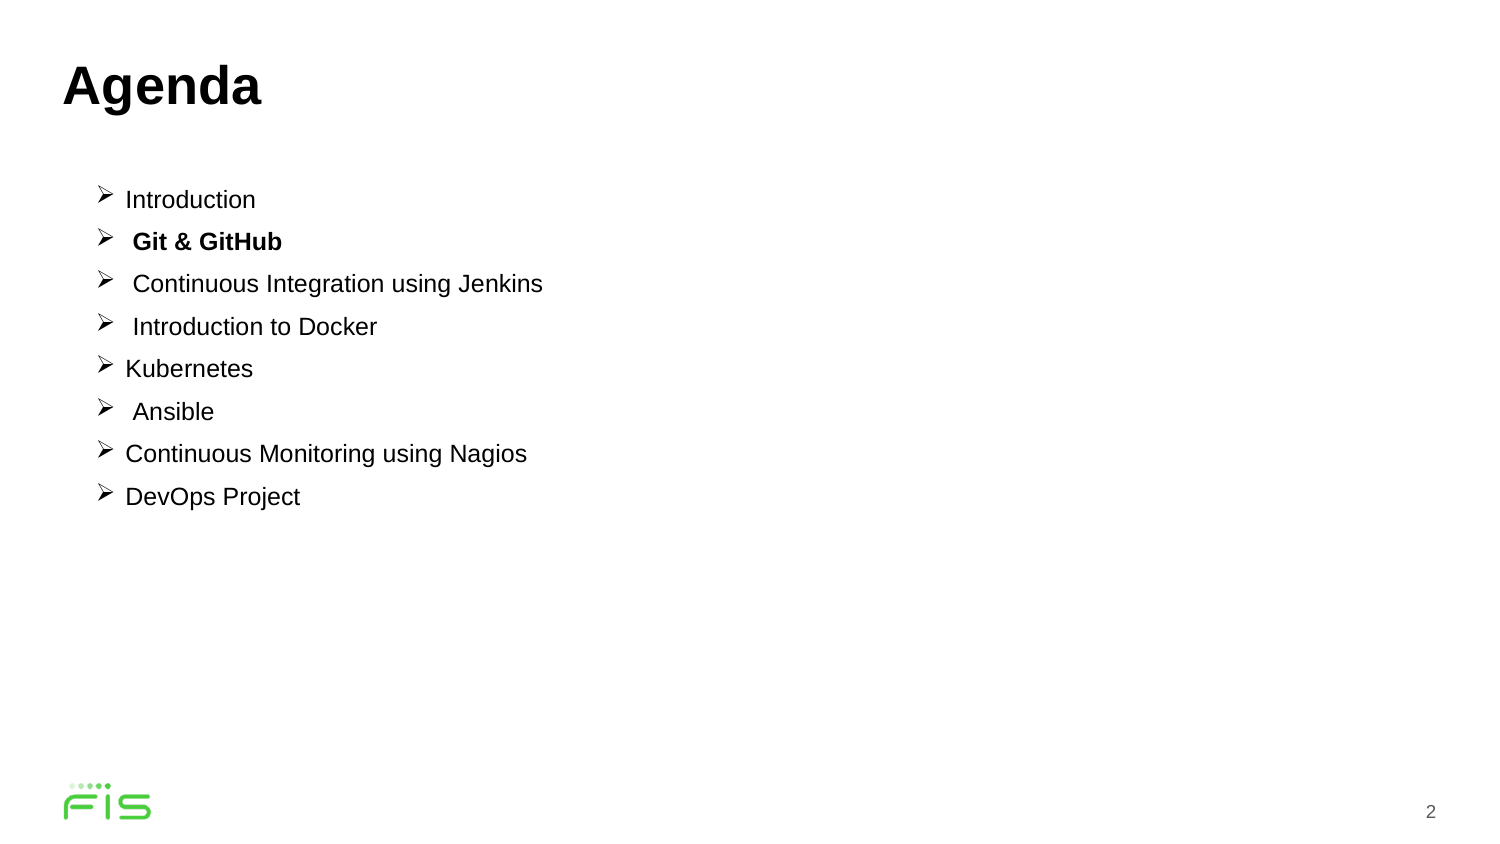

# Agenda

Introduction
 Git & GitHub
 Continuous Integration using Jenkins
 Introduction to Docker
Kubernetes
 Ansible
Continuous Monitoring using Nagios
DevOps Project

2